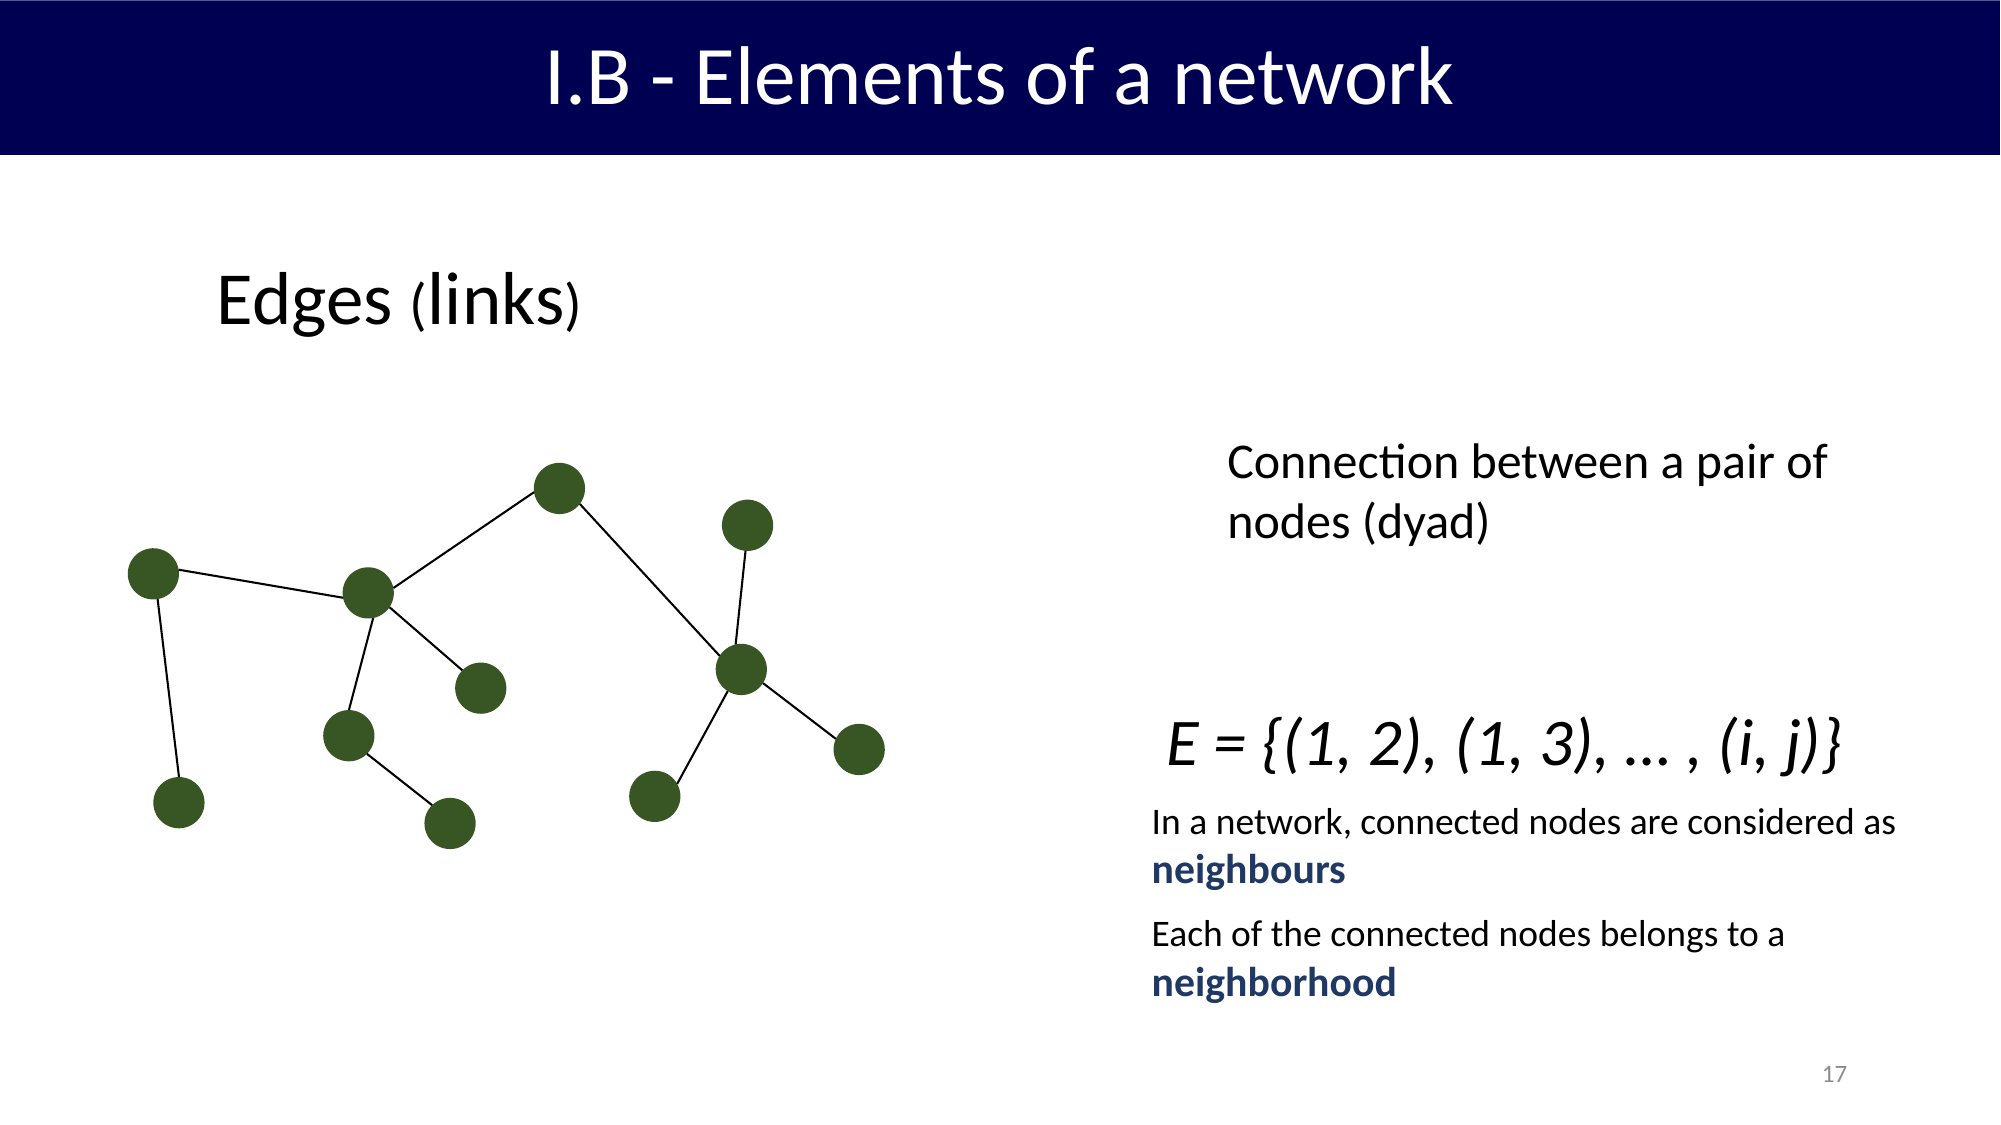

I.B - Elements of a network
Edges (links)
Connection between a pair of nodes (dyad)

E = {(1, 2), (1, 3), … , (i, j)}

In a network, connected nodes are considered as  neighbours

Each of the connected nodes belongs to a neighborhood
17